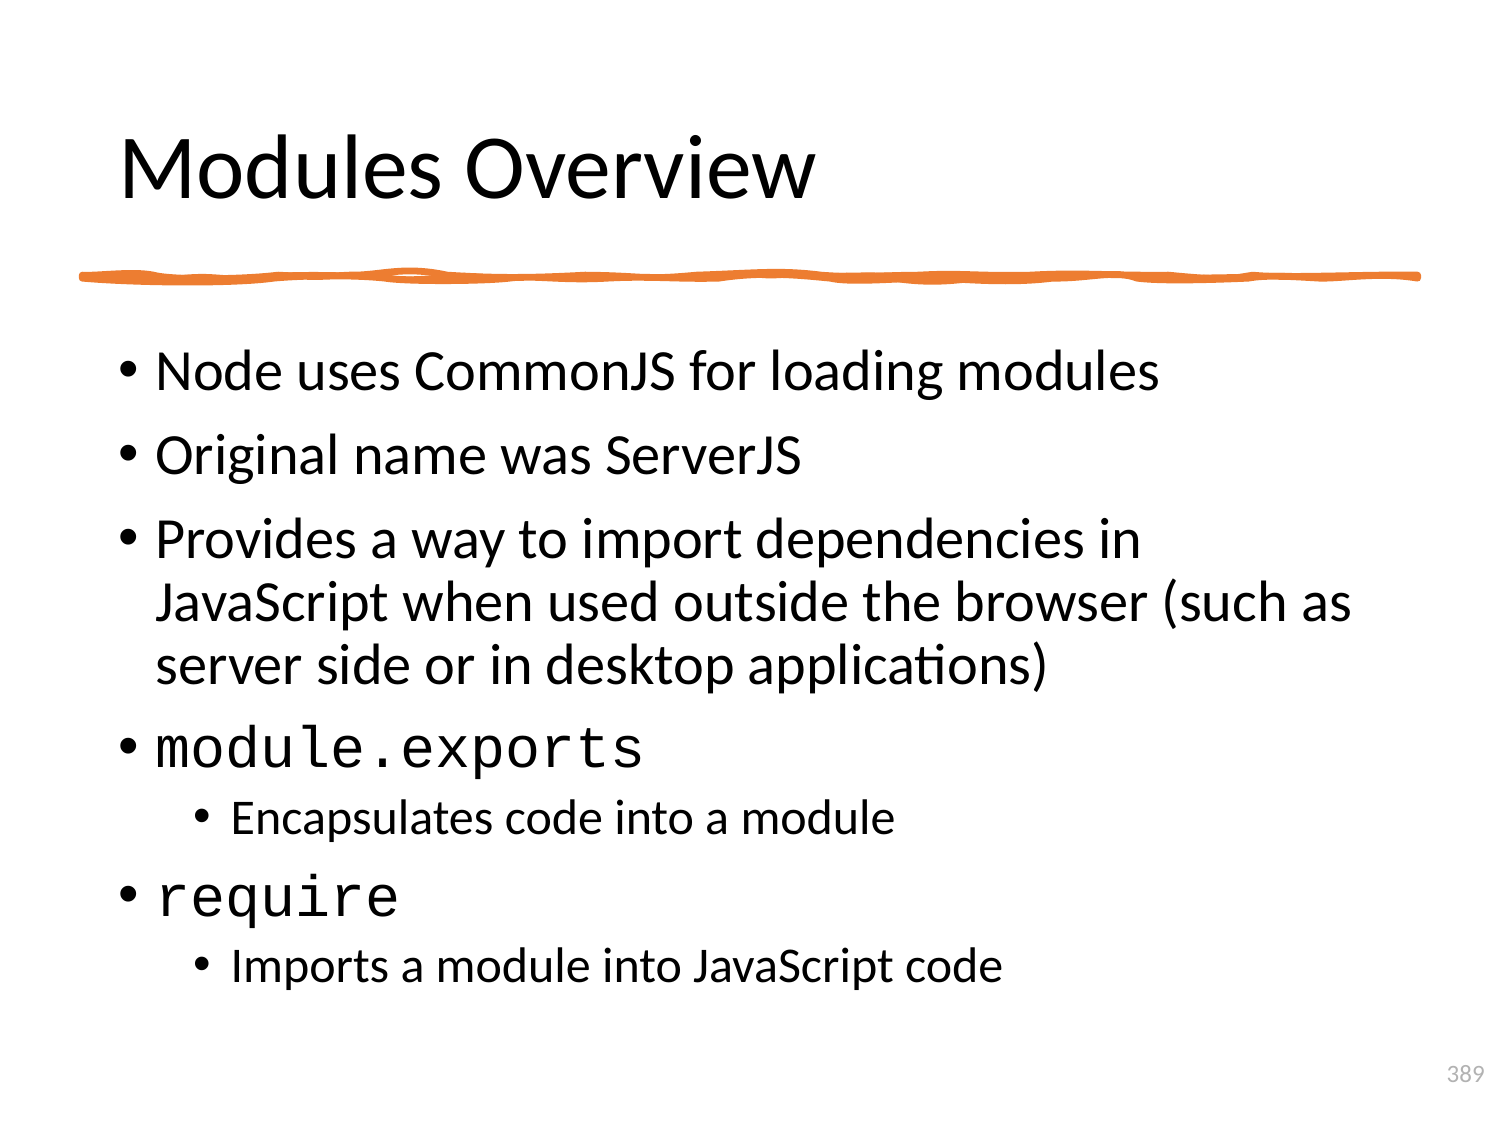

# Modules Overview
Node uses CommonJS for loading modules
Original name was ServerJS
Provides a way to import dependencies in JavaScript when used outside the browser (such as server side or in desktop applications)
module.exports
Encapsulates code into a module
require
Imports a module into JavaScript code

389